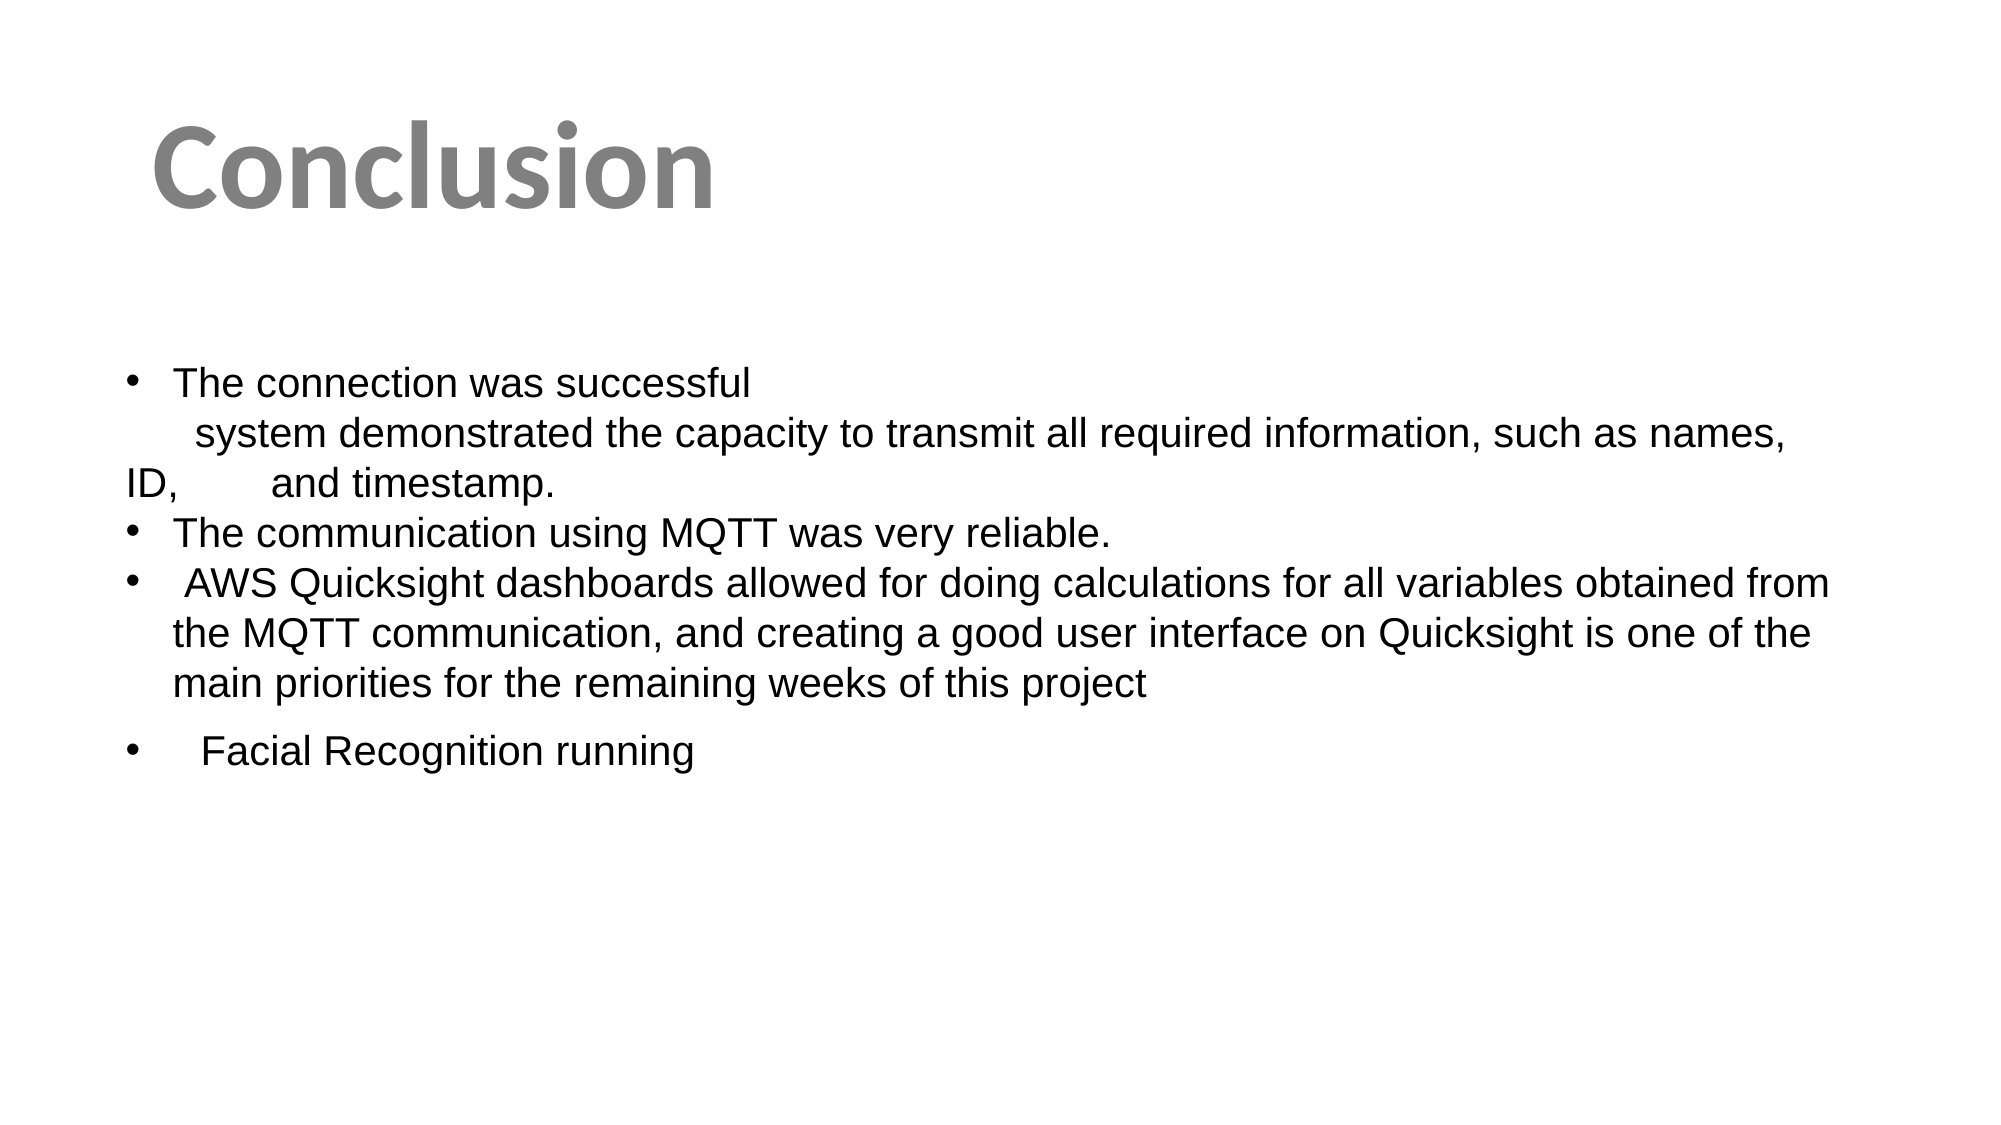

# Conclusion
The connection was successful
      system demonstrated the capacity to transmit all required information, such as names, ID,        and timestamp.
The communication using MQTT was very reliable.
 AWS Quicksight dashboards allowed for doing calculations for all variables obtained from the MQTT communication, and creating a good user interface on Quicksight is one of the main priorities for the remaining weeks of this project
Facial Recognition running